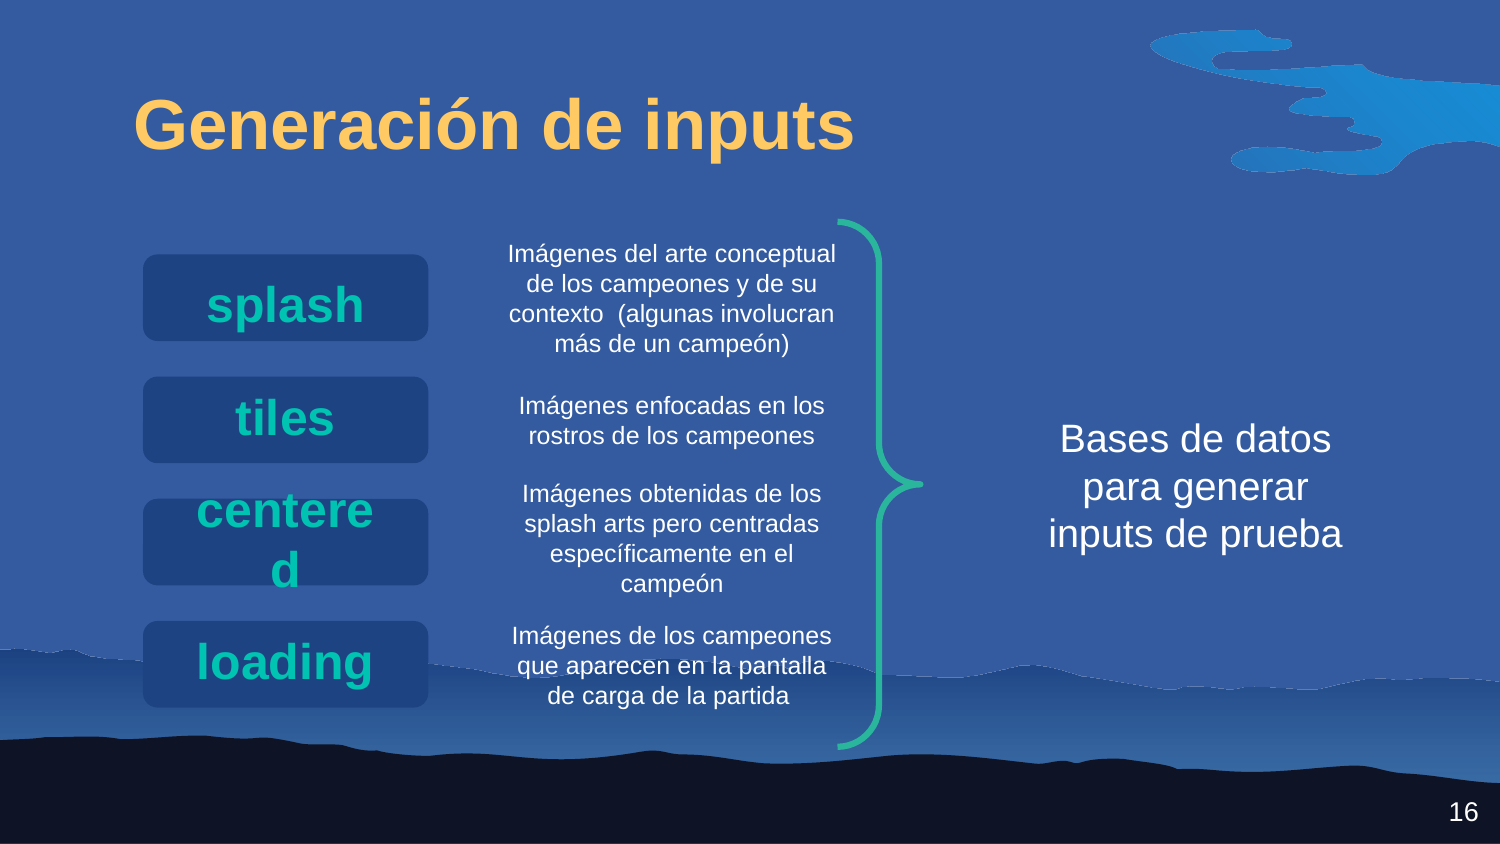

# Generación de inputs

Imágenes del arte conceptual de los campeones y de su contexto  (algunas involucran más de un campeón)
splash
Imágenes enfocadas en los
rostros de los campeones

tiles
Bases de datos para generar inputs de prueba
Imágenes obtenidas de los splash arts pero centradas específicamente en el campeón

centered
Imágenes de los campeones que aparecen en la pantalla de carga de la partida

loading
16